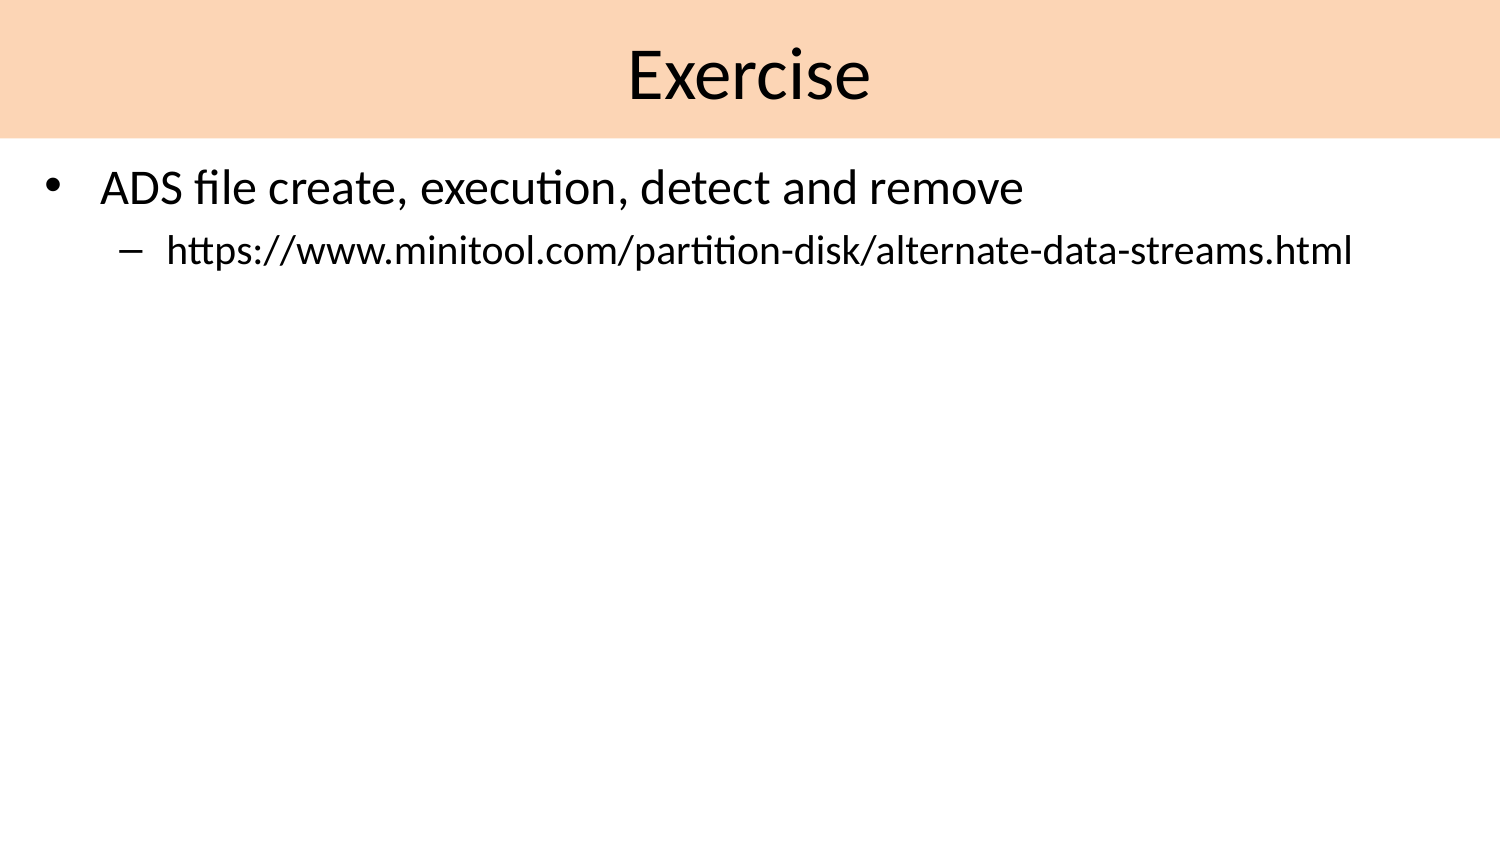

# Exercise
ADS file create, execution, detect and remove
https://www.minitool.com/partition-disk/alternate-data-streams.html